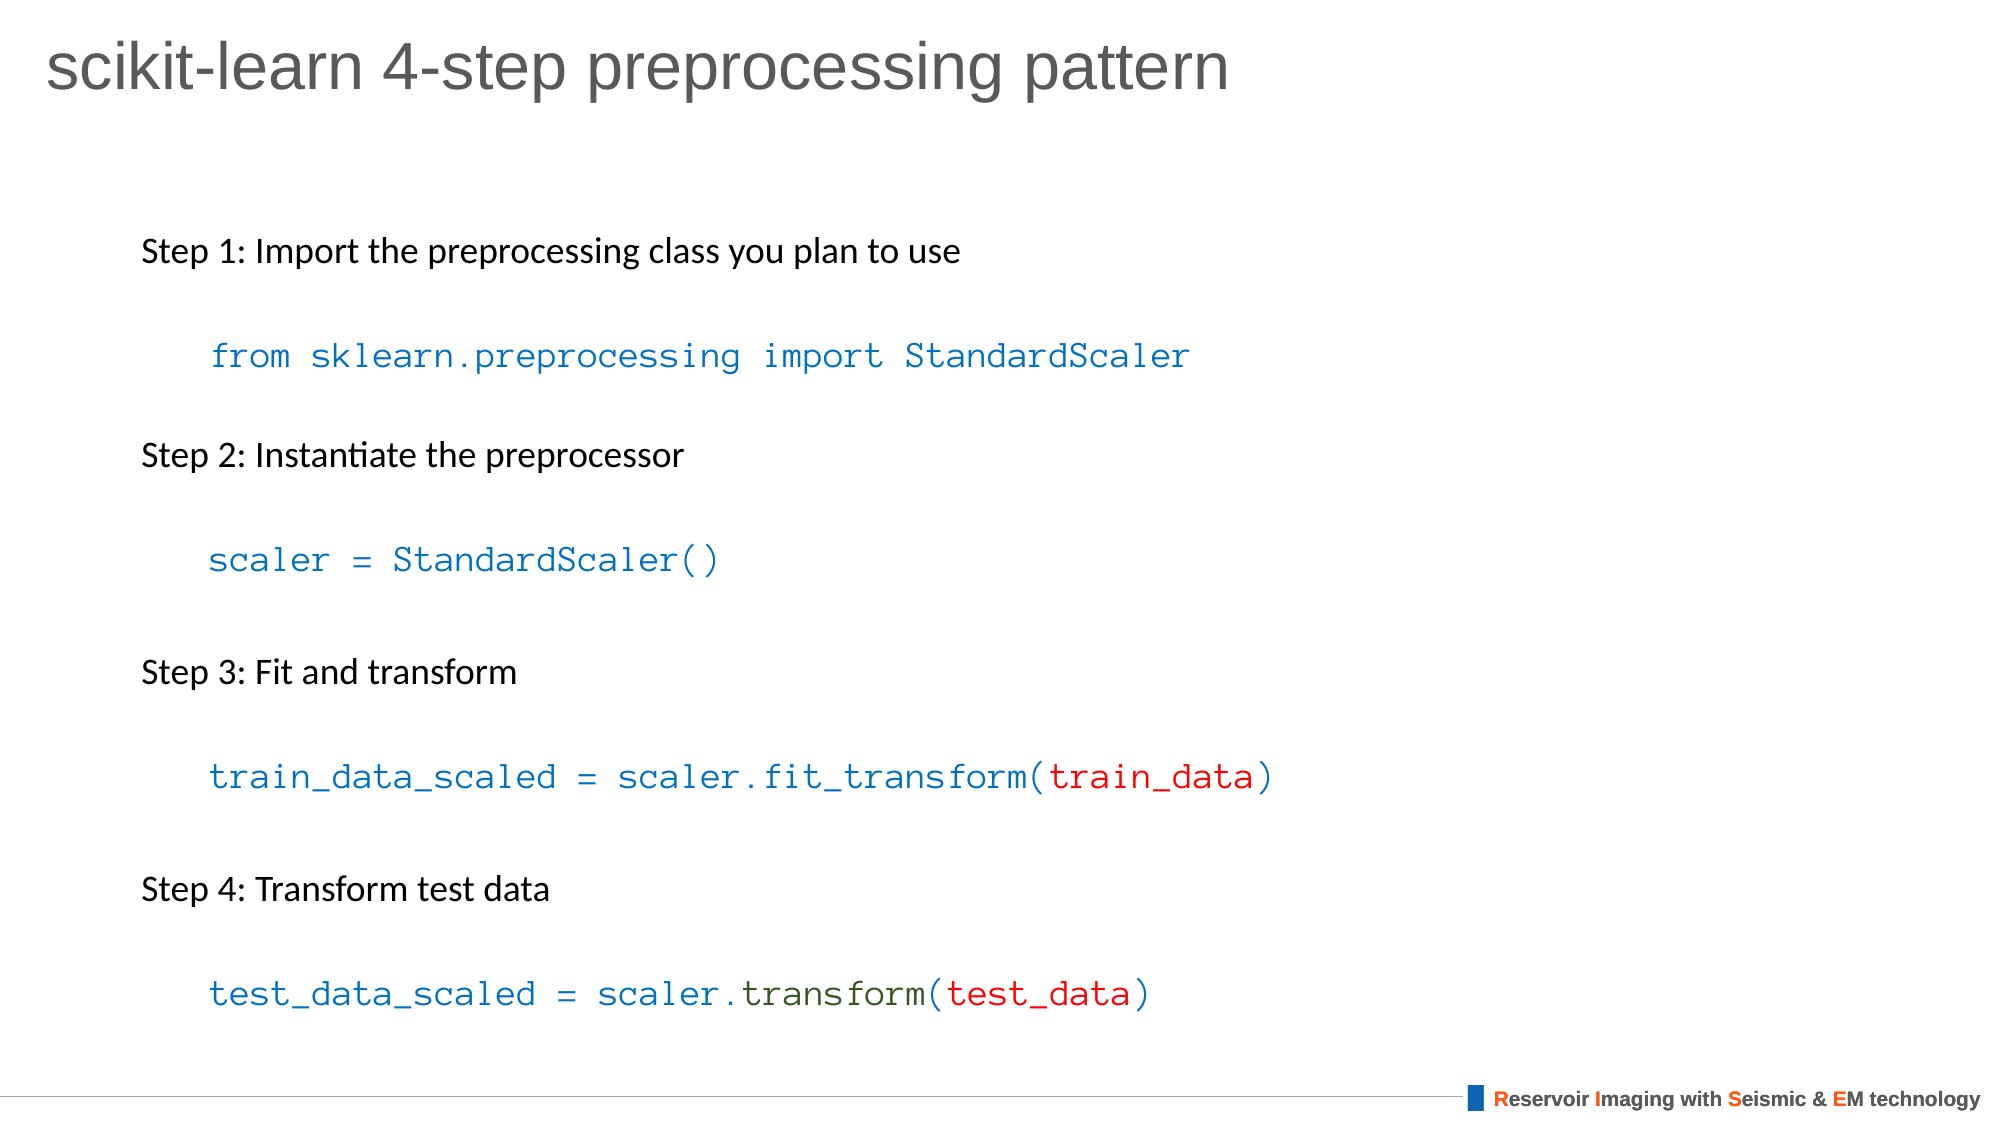

# scikit-learn 4-step preprocessing pattern
Step 1: Import the preprocessing class you plan to use
from sklearn.preprocessing import StandardScaler
Step 2: Instantiate the preprocessor
scaler = StandardScaler()
Step 3: Fit and transform
train_data_scaled = scaler.fit_transform(train_data)
Step 4: Transform test data
test_data_scaled = scaler.transform(test_data)